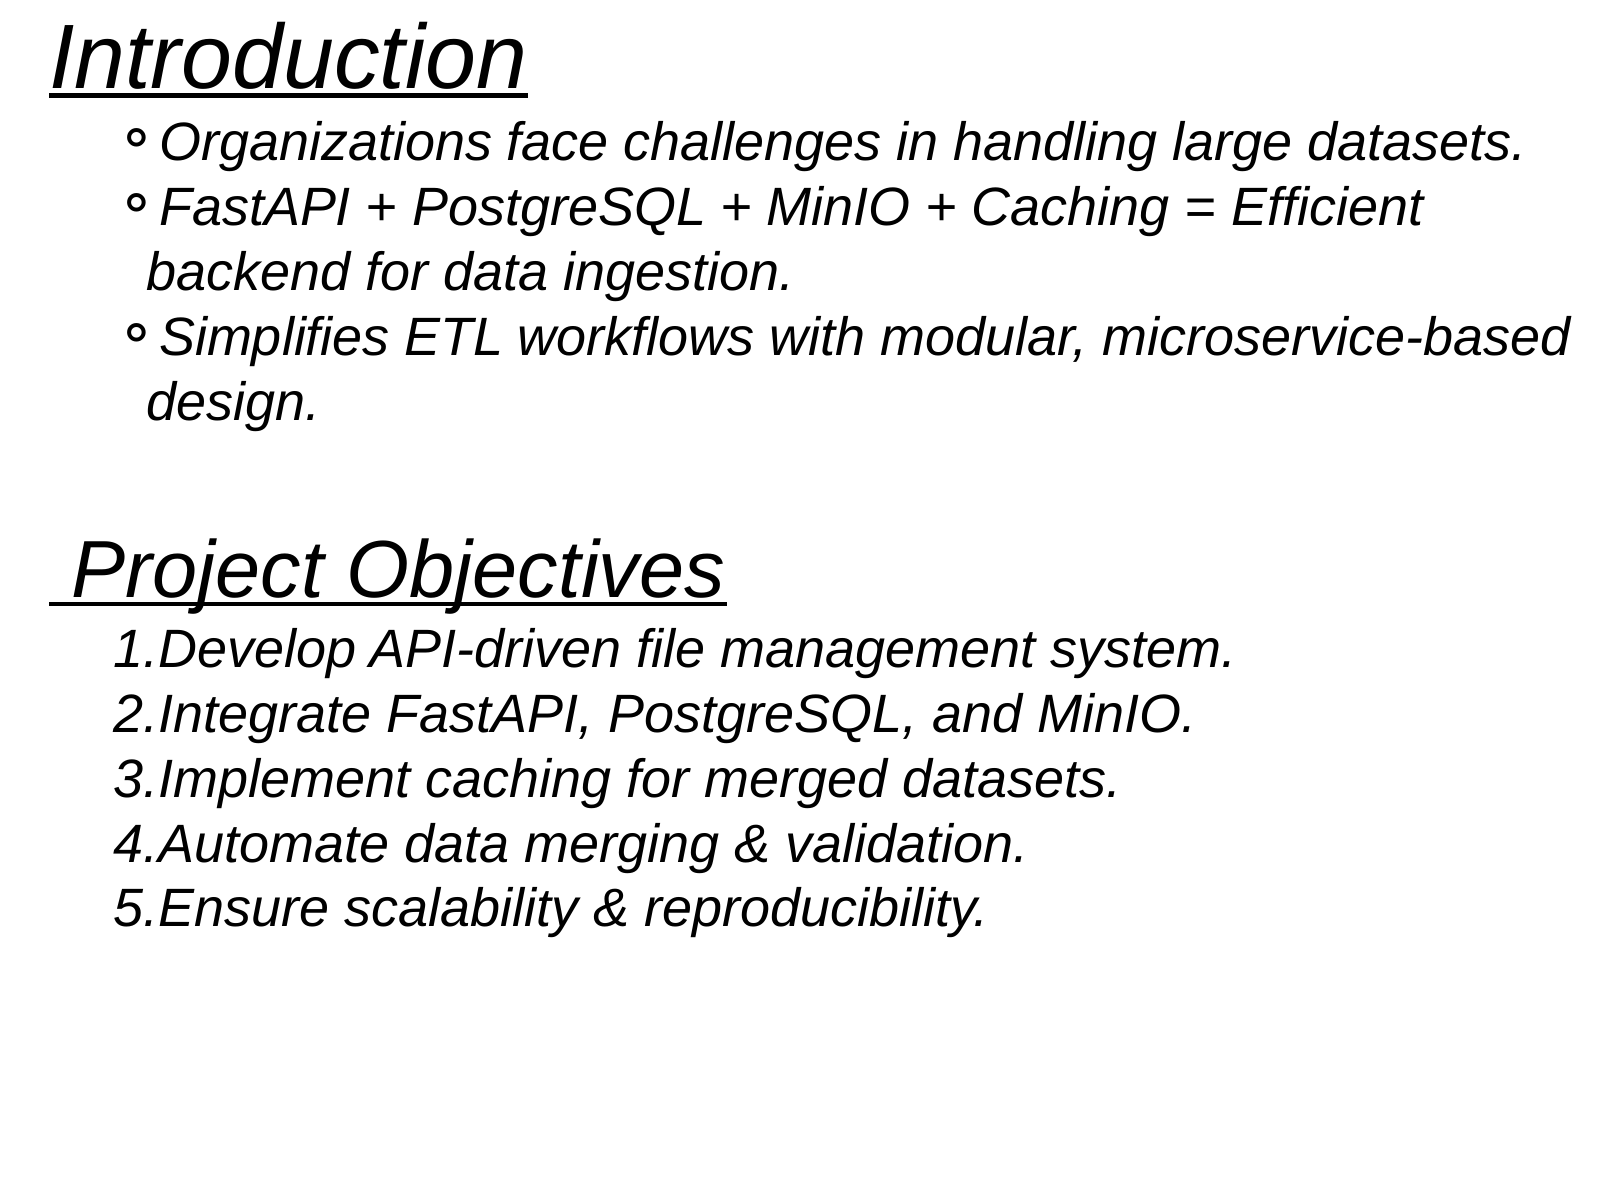

Introduction
Organizations face challenges in handling large datasets.
FastAPI + PostgreSQL + MinIO + Caching = Efficient backend for data ingestion.
Simplifies ETL workflows with modular, microservice-based design.

 Project Objectives
Develop API-driven file management system.
Integrate FastAPI, PostgreSQL, and MinIO.
Implement caching for merged datasets.
Automate data merging & validation.
Ensure scalability & reproducibility.